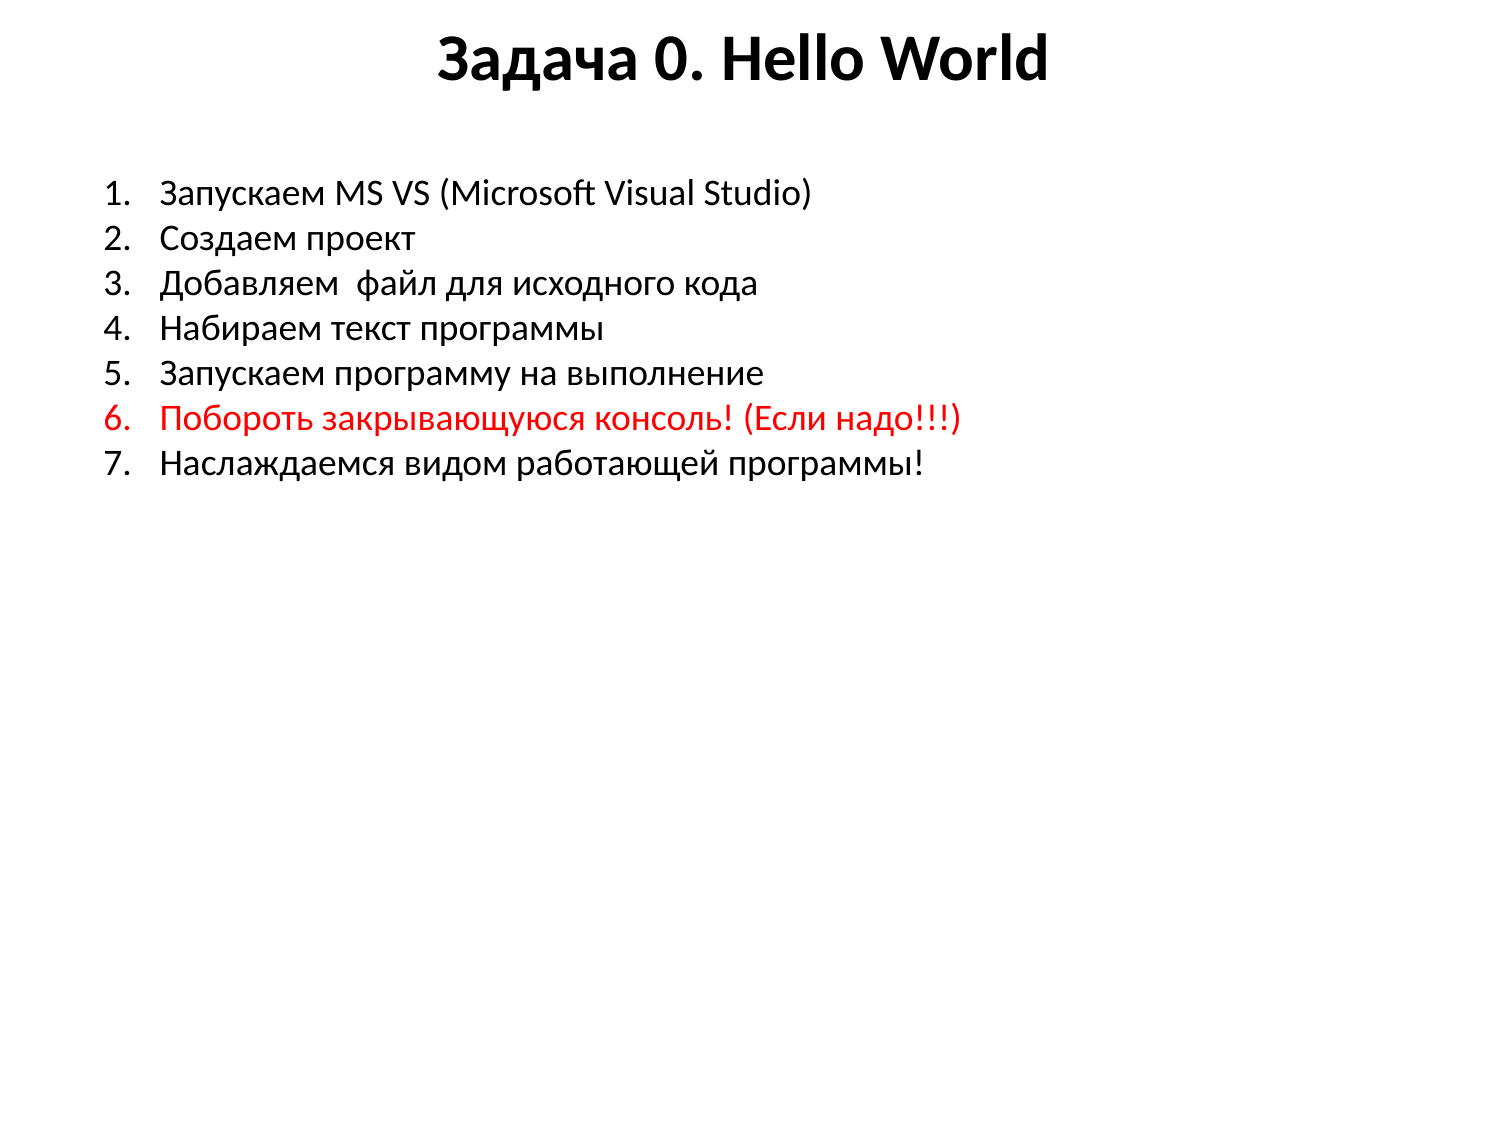

# Задача 0. Hello World
Запускаем MS VS (Microsoft Visual Studio)
Создаем проект
Добавляем  файл для исходного кода
Набираем текст программы
Запускаем программу на выполнение
Побороть закрывающуюся консоль! (Если надо!!!)
Наслаждаемся видом работающей программы!